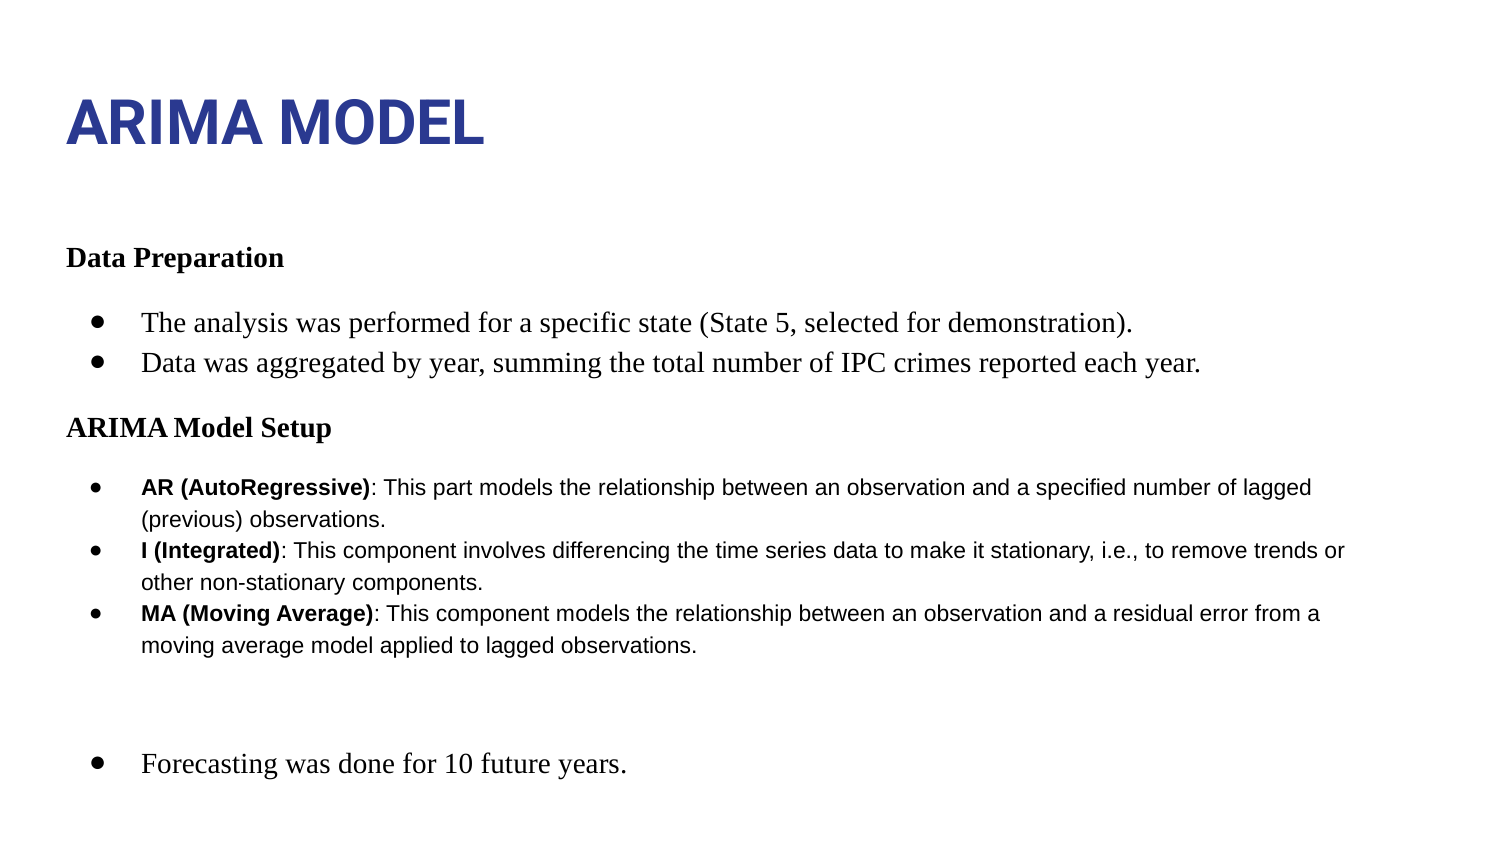

# ARIMA MODEL
Data Preparation
The analysis was performed for a specific state (State 5, selected for demonstration).
Data was aggregated by year, summing the total number of IPC crimes reported each year.
ARIMA Model Setup
AR (AutoRegressive): This part models the relationship between an observation and a specified number of lagged (previous) observations.
I (Integrated): This component involves differencing the time series data to make it stationary, i.e., to remove trends or other non-stationary components.
MA (Moving Average): This component models the relationship between an observation and a residual error from a moving average model applied to lagged observations.

Forecasting was done for 10 future years.